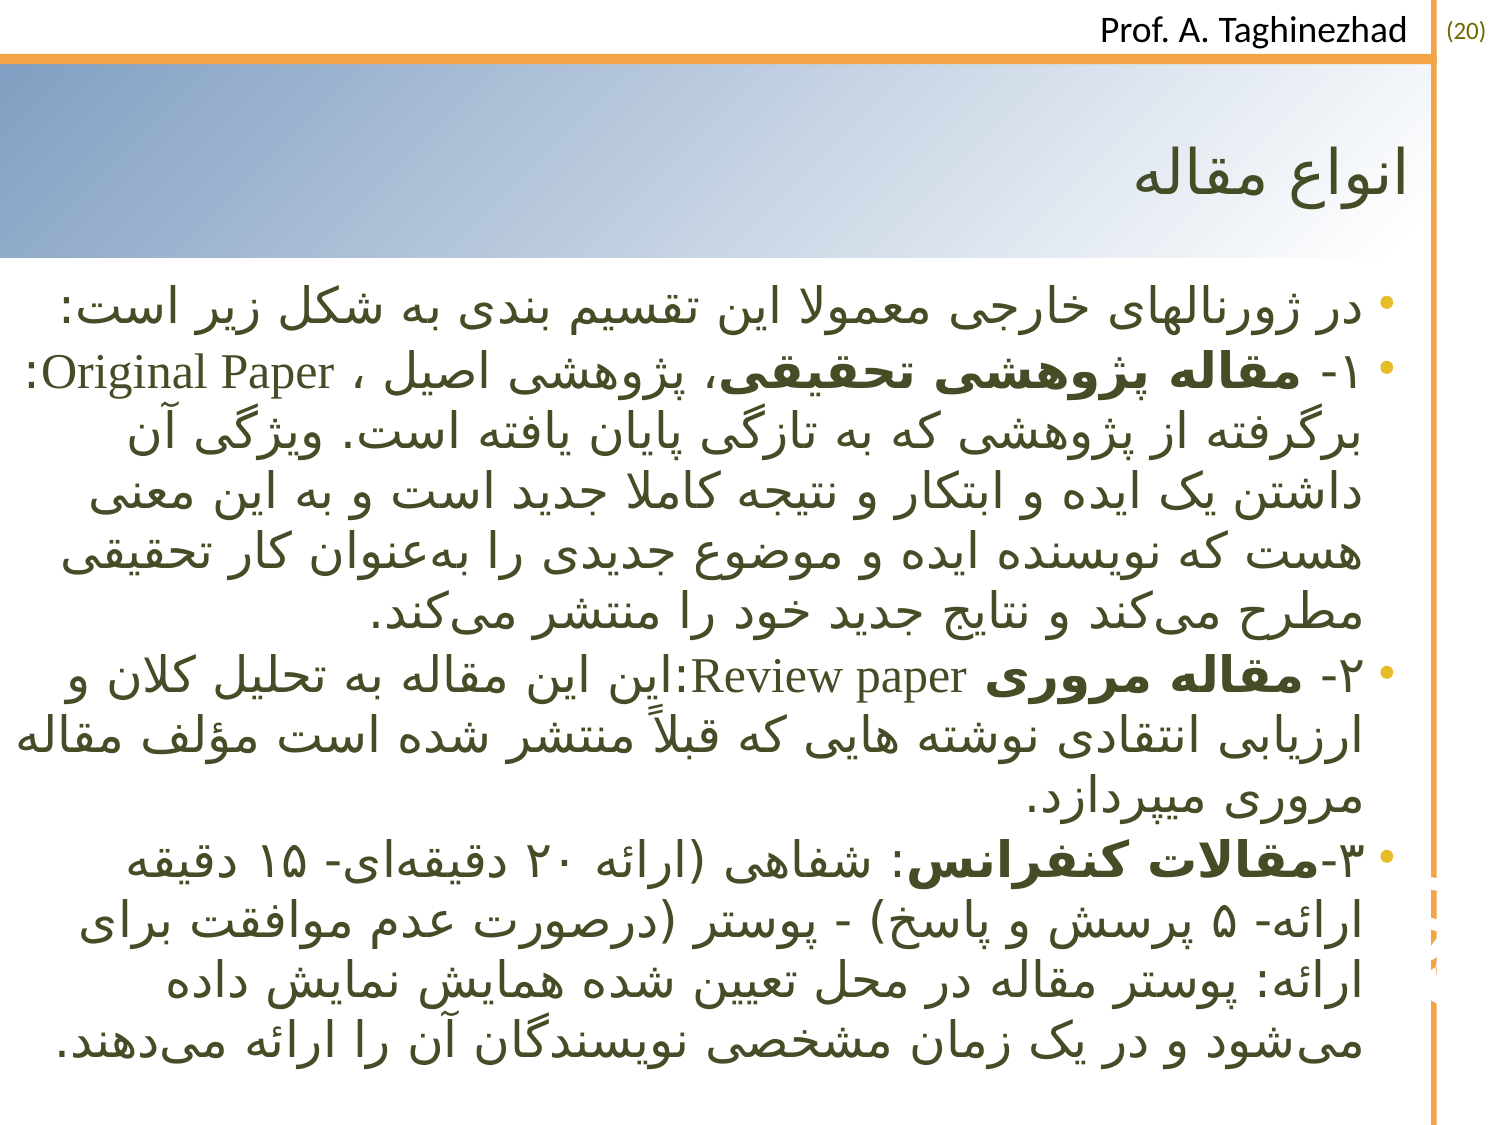

# انواع مقاله
در ژورنالهای خارجى معمولا اين تقسيم بندى به شكل زير است:
۱- مقاله پژوهشی تحقیقی، پژوهشی اصیل ، Original Paper: برگرفته از پژوهشی که به تازگی پایان یافته است. ویژگی آن داشتن یک ایده و ابتکار و نتیجه کاملا جدید است و به این معنی هست که نویسنده ایده و موضوع جدیدی را به‌عنوان کار تحقیقی مطرح می‌کند و نتایج جدید خود را منتشر می‌کند.
٢- مقاله مرورى Review paper:اين اين مقاله به تحليل كلان و ارزيابى انتقادى نوشته هايى كه قبلاً منتشر شده است مؤلف مقاله مرورى میپردازد.
۳-مقالات کنفرانس: شفاهی (ارائه ۲۰ دقیقه‌ای- ۱۵ دقیقه ارائه- ۵ پرسش و پاسخ) - پوستر (درصورت عدم موافقت برای ارائه: پوستر مقاله در محل تعیین شده همایش نمایش داده می‌شود و در یک زمان مشخصی نویسندگان آن را ارائه می‌دهند.